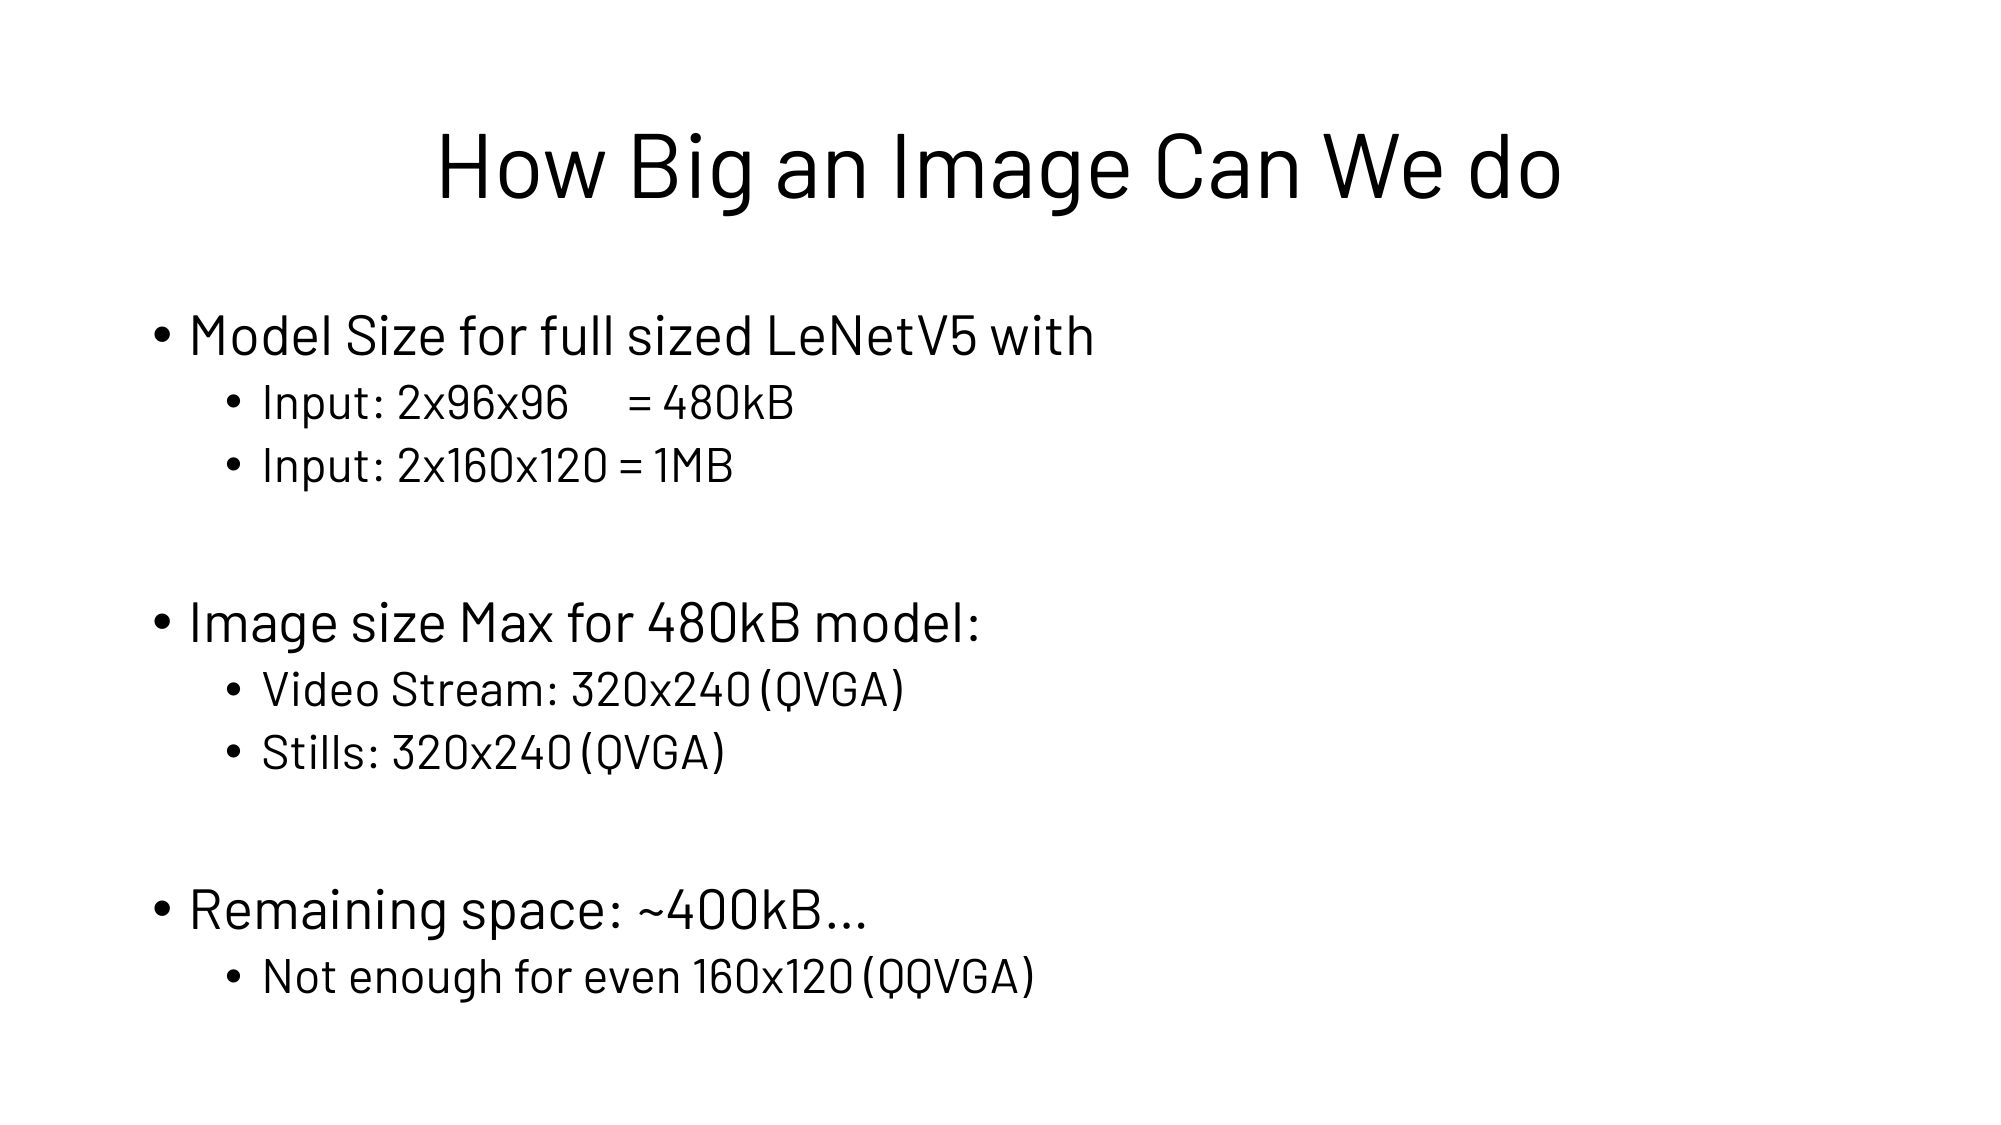

# How Big an Image Can We do
Model Size for full sized LeNetV5 with
Input: 2x96x96      = 480kB
Input: 2x160x120 = 1MB

Image size Max for 480kB model:
Video Stream: 320x240 (QVGA)
Stills: 320x240 (QVGA)

Remaining space: ~400kB…
Not enough for even 160x120 (QQVGA)